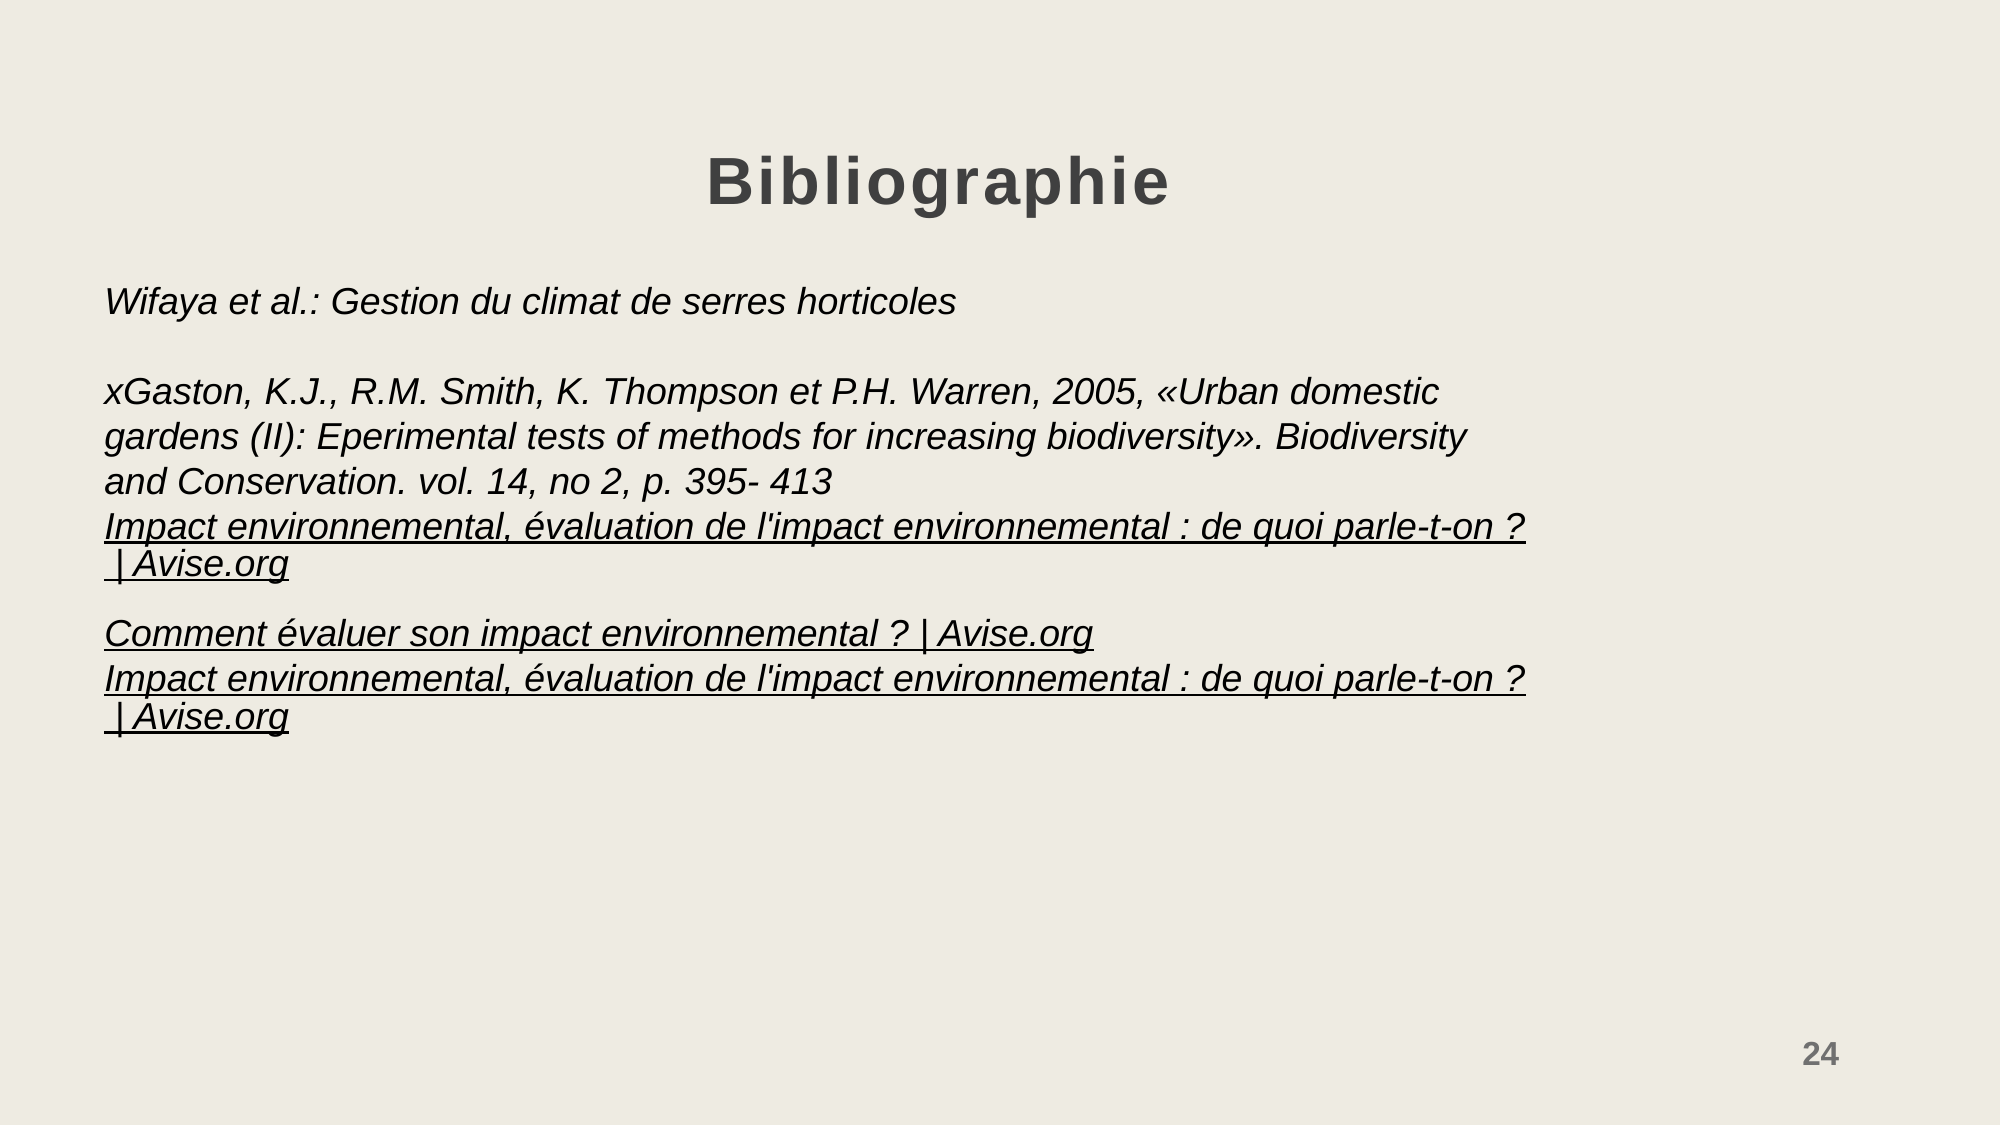

# Bibliographie
Wifaya et al.: Gestion du climat de serres horticoles

xGaston, K.J., R.M. Smith, K. Thompson et P.H. Warren, 2005, «Urban domestic gardens (II): Eperimental tests of methods for increasing biodiversity». Biodiversity and Conservation. vol. 14, no 2, p. 395- 413
Impact environnemental, évaluation de l'impact environnemental : de quoi parle-t-on ? | Avise.org
Comment évaluer son impact environnemental ? | Avise.org
Impact environnemental, évaluation de l'impact environnemental : de quoi parle-t-on ? | Avise.org

24